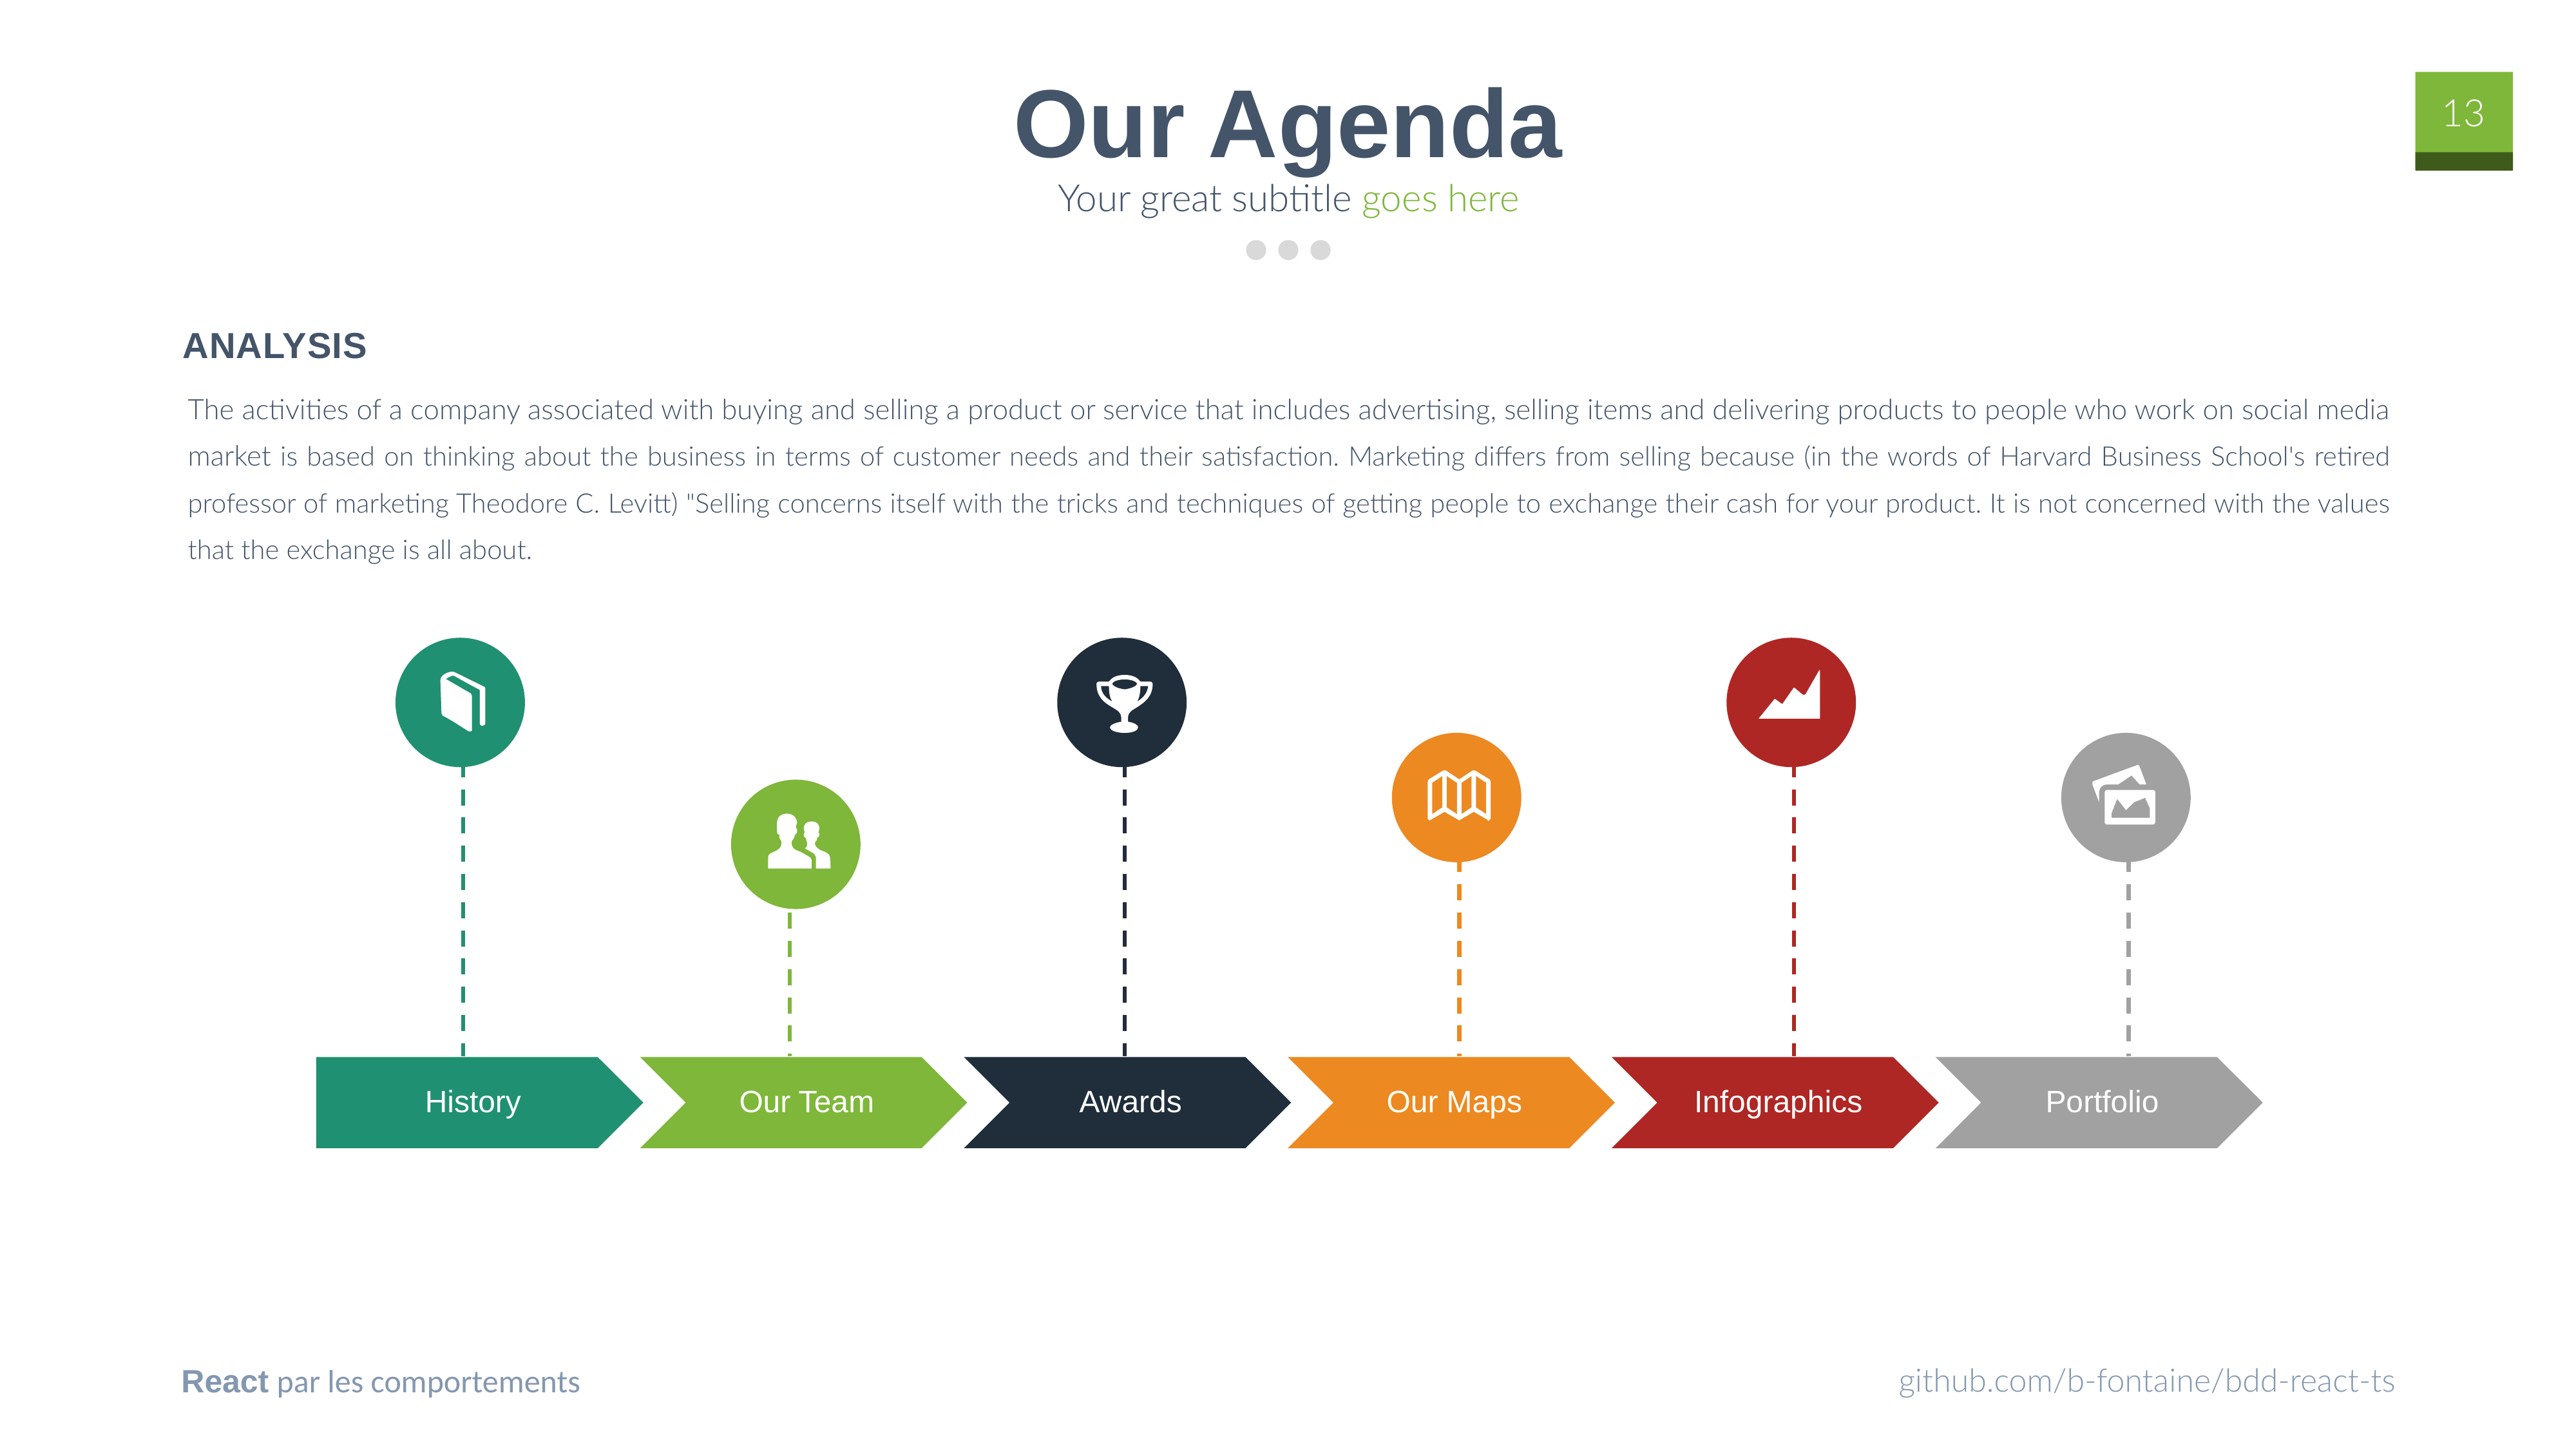

Our Agenda
Your great subtitle goes here

Analysis
The activities of a company associated with buying and selling a product or service that includes advertising, selling items and delivering products to people who work on social media market is based on thinking about the business in terms of customer needs and their satisfaction. Marketing differs from selling because (in the words of Harvard Business School's retired professor of marketing Theodore C. Levitt) "Selling concerns itself with the tricks and techniques of getting people to exchange their cash for your product. It is not concerned with the values that the exchange is all about.

History
Our Team
Awards
Our Maps
Infographics
Portfolio